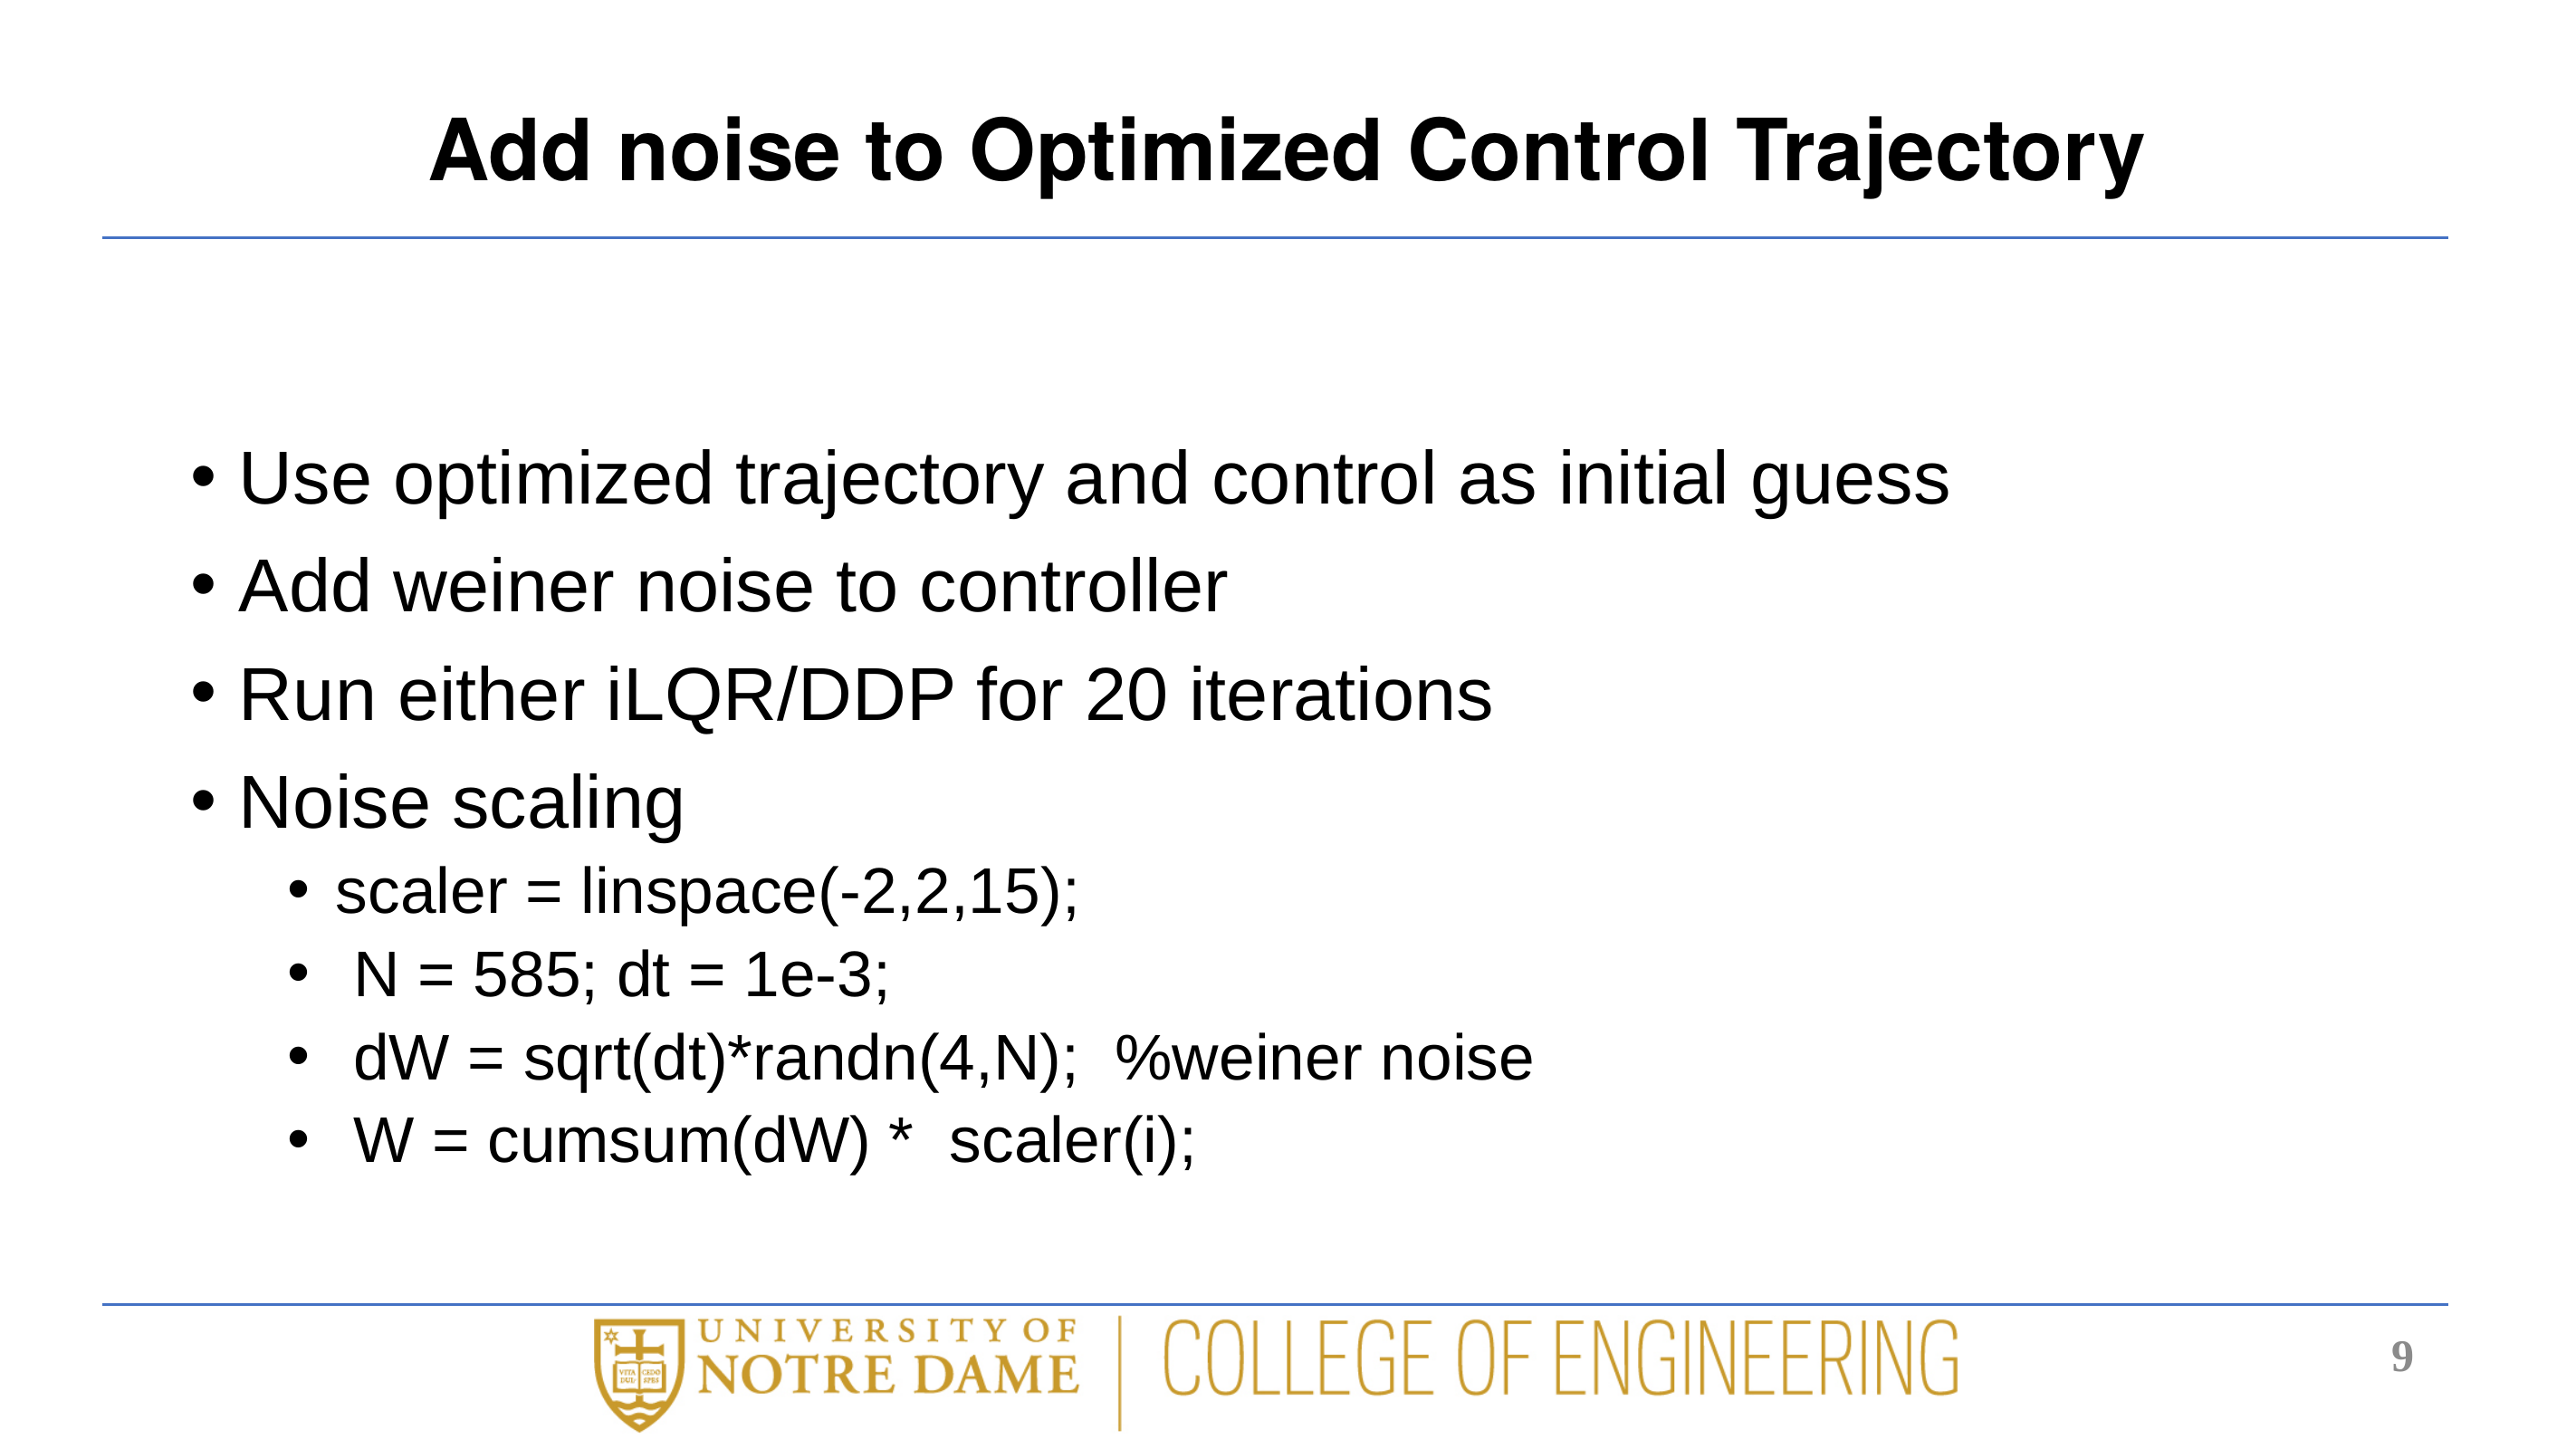

# Add noise to Optimized Control Trajectory

Use optimized trajectory and control as initial guess
Add weiner noise to controller
Run either iLQR/DDP for 20 iterations
Noise scaling
scaler = linspace(-2,2,15);
 N = 585; dt = 1e-3;
 dW = sqrt(dt)*randn(4,N);  %weiner noise
 W = cumsum(dW) *  scaler(i);
9